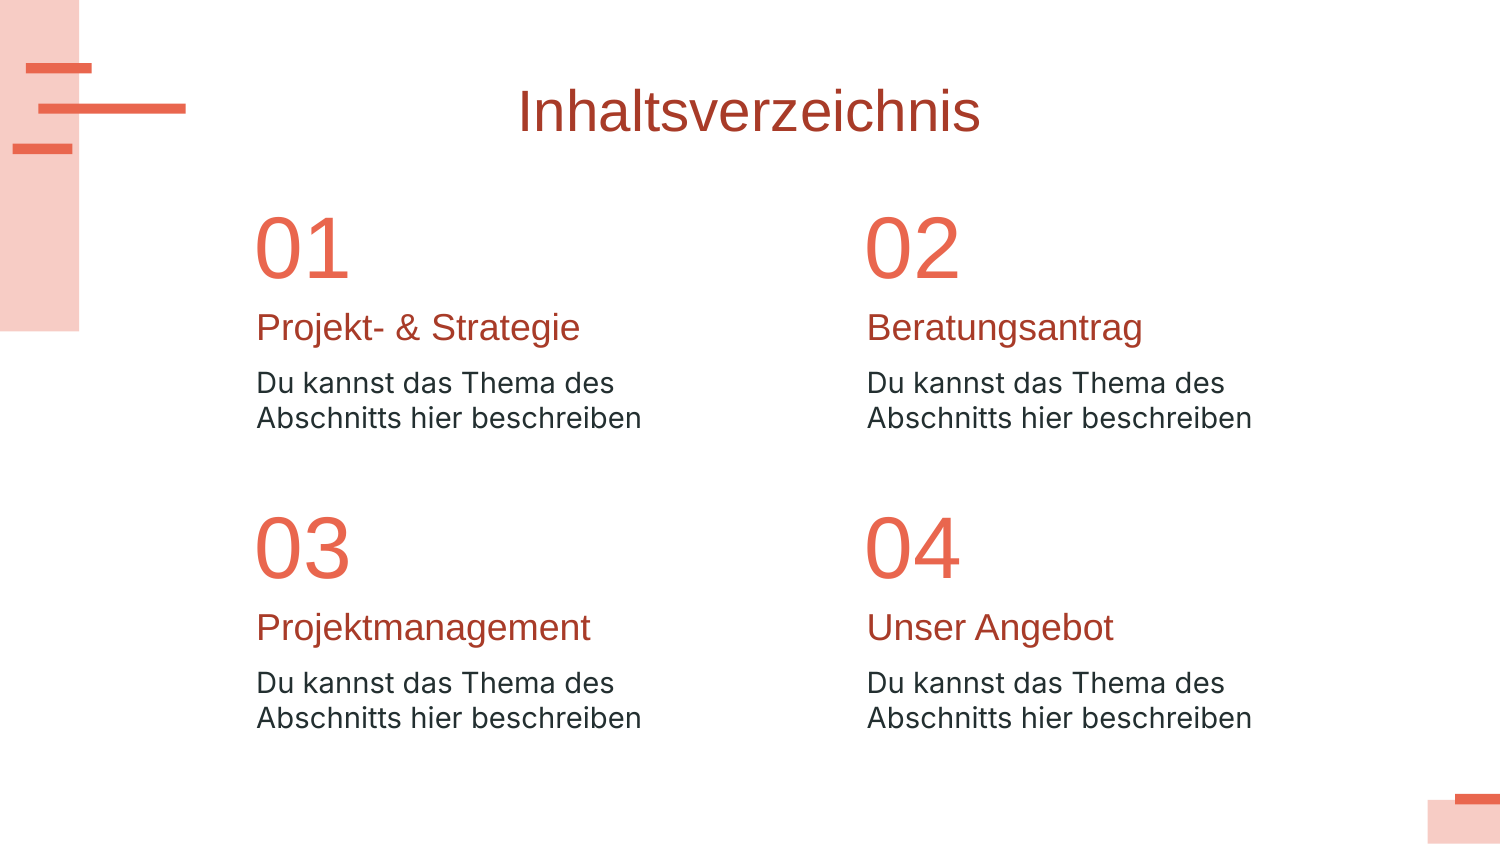

# Inhaltsverzeichnis
01
02
Projekt- & Strategie
Beratungsantrag
Du kannst das Thema des Abschnitts hier beschreiben
Du kannst das Thema des Abschnitts hier beschreiben
03
04
Projektmanagement
Unser Angebot
Du kannst das Thema des Abschnitts hier beschreiben
Du kannst das Thema des Abschnitts hier beschreiben